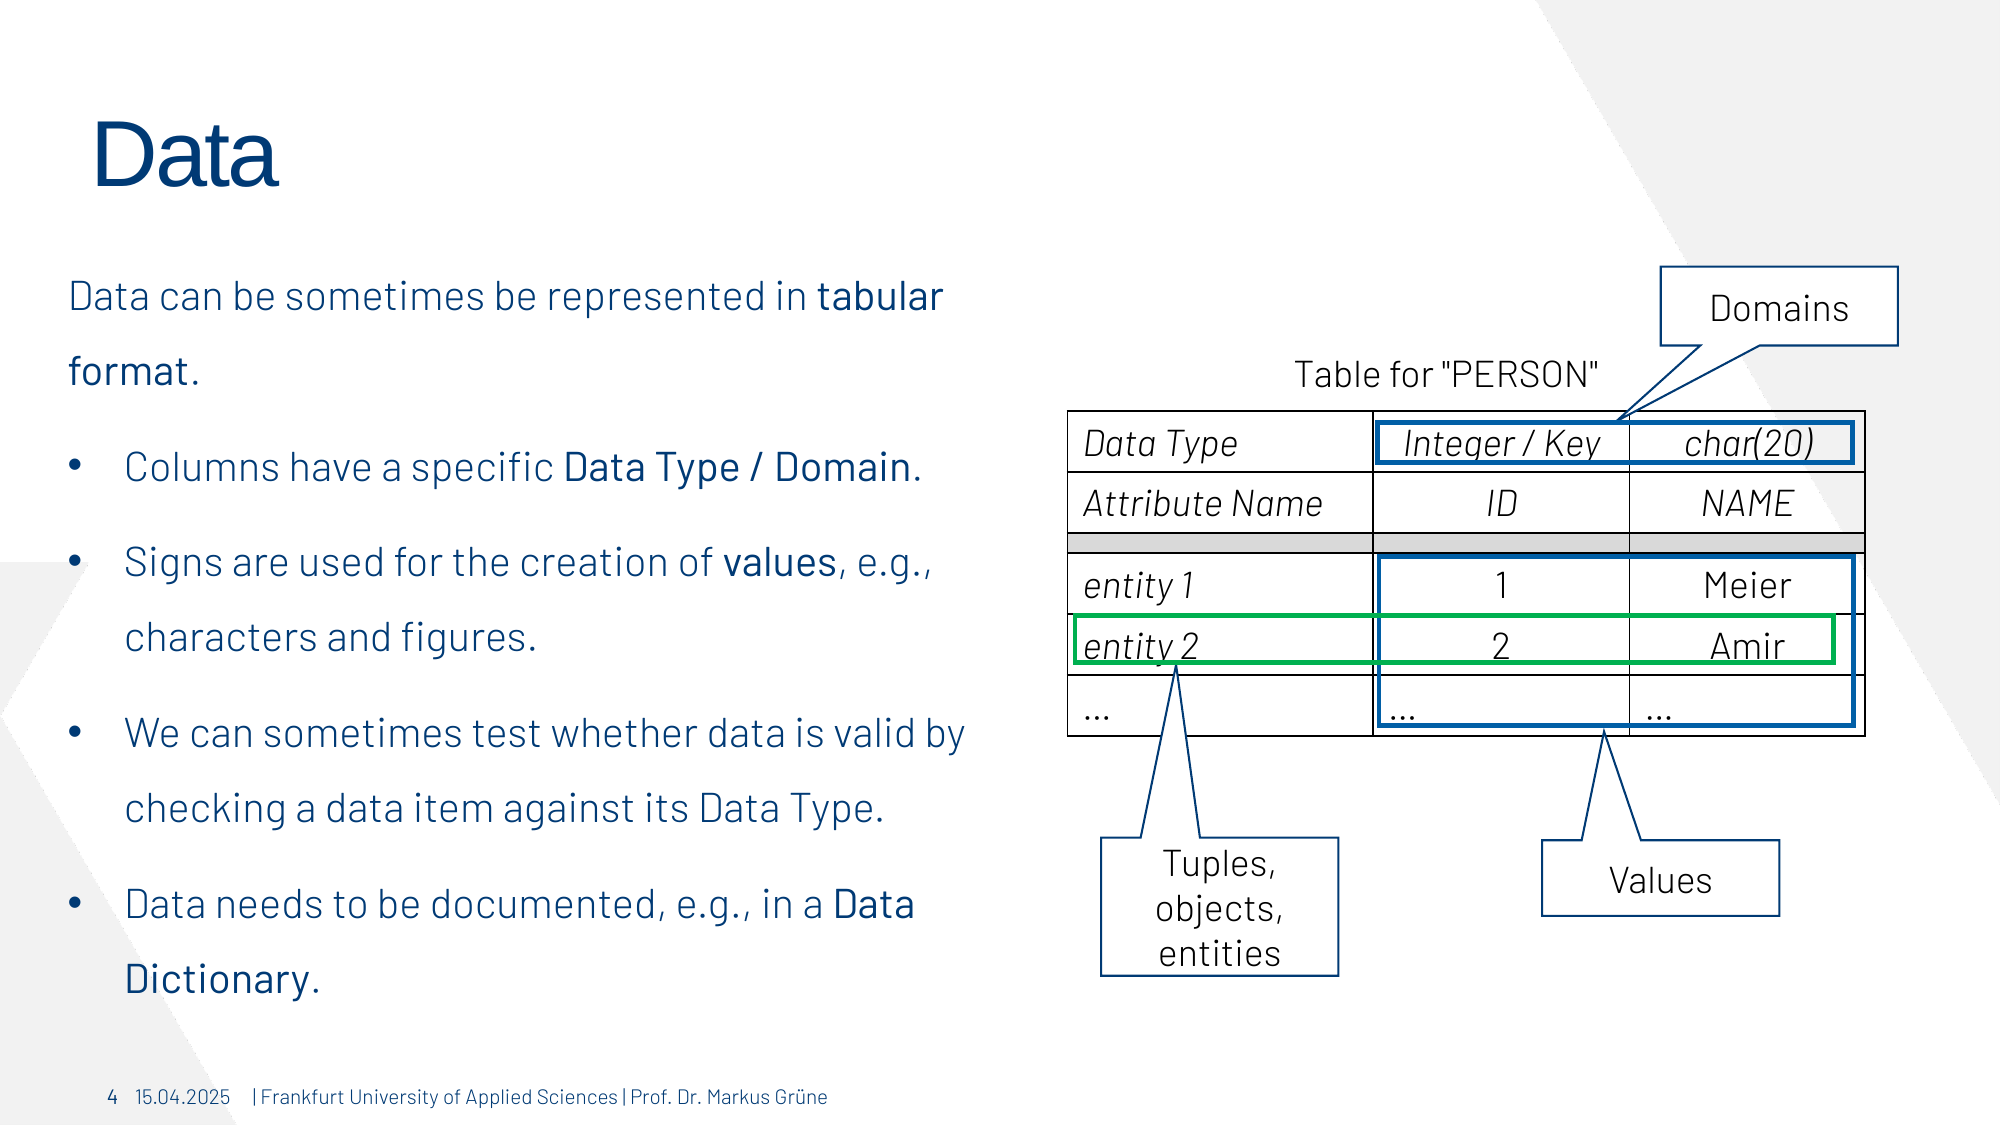

# Data
Data can be sometimes be represented in tabular format.
Columns have a specific Data Type / Domain.
Signs are used for the creation of values, e.g., characters and figures.
We can sometimes test whether data is valid by checking a data item against its Data Type.
Data needs to be documented, e.g., in a Data Dictionary.
Domains
Table for "PERSON"
| Data Type | Integer / Key | char(20) |
| --- | --- | --- |
| Attribute Name | ID | NAME |
|  |  |  |
| entity 1 | 1 | Meier |
| entity 2 | 2 | Amir |
| … | … | … |

Tuples, objects, entities
Values
4
15.04.2025
| Frankfurt University of Applied Sciences | Prof. Dr. Markus Grüne